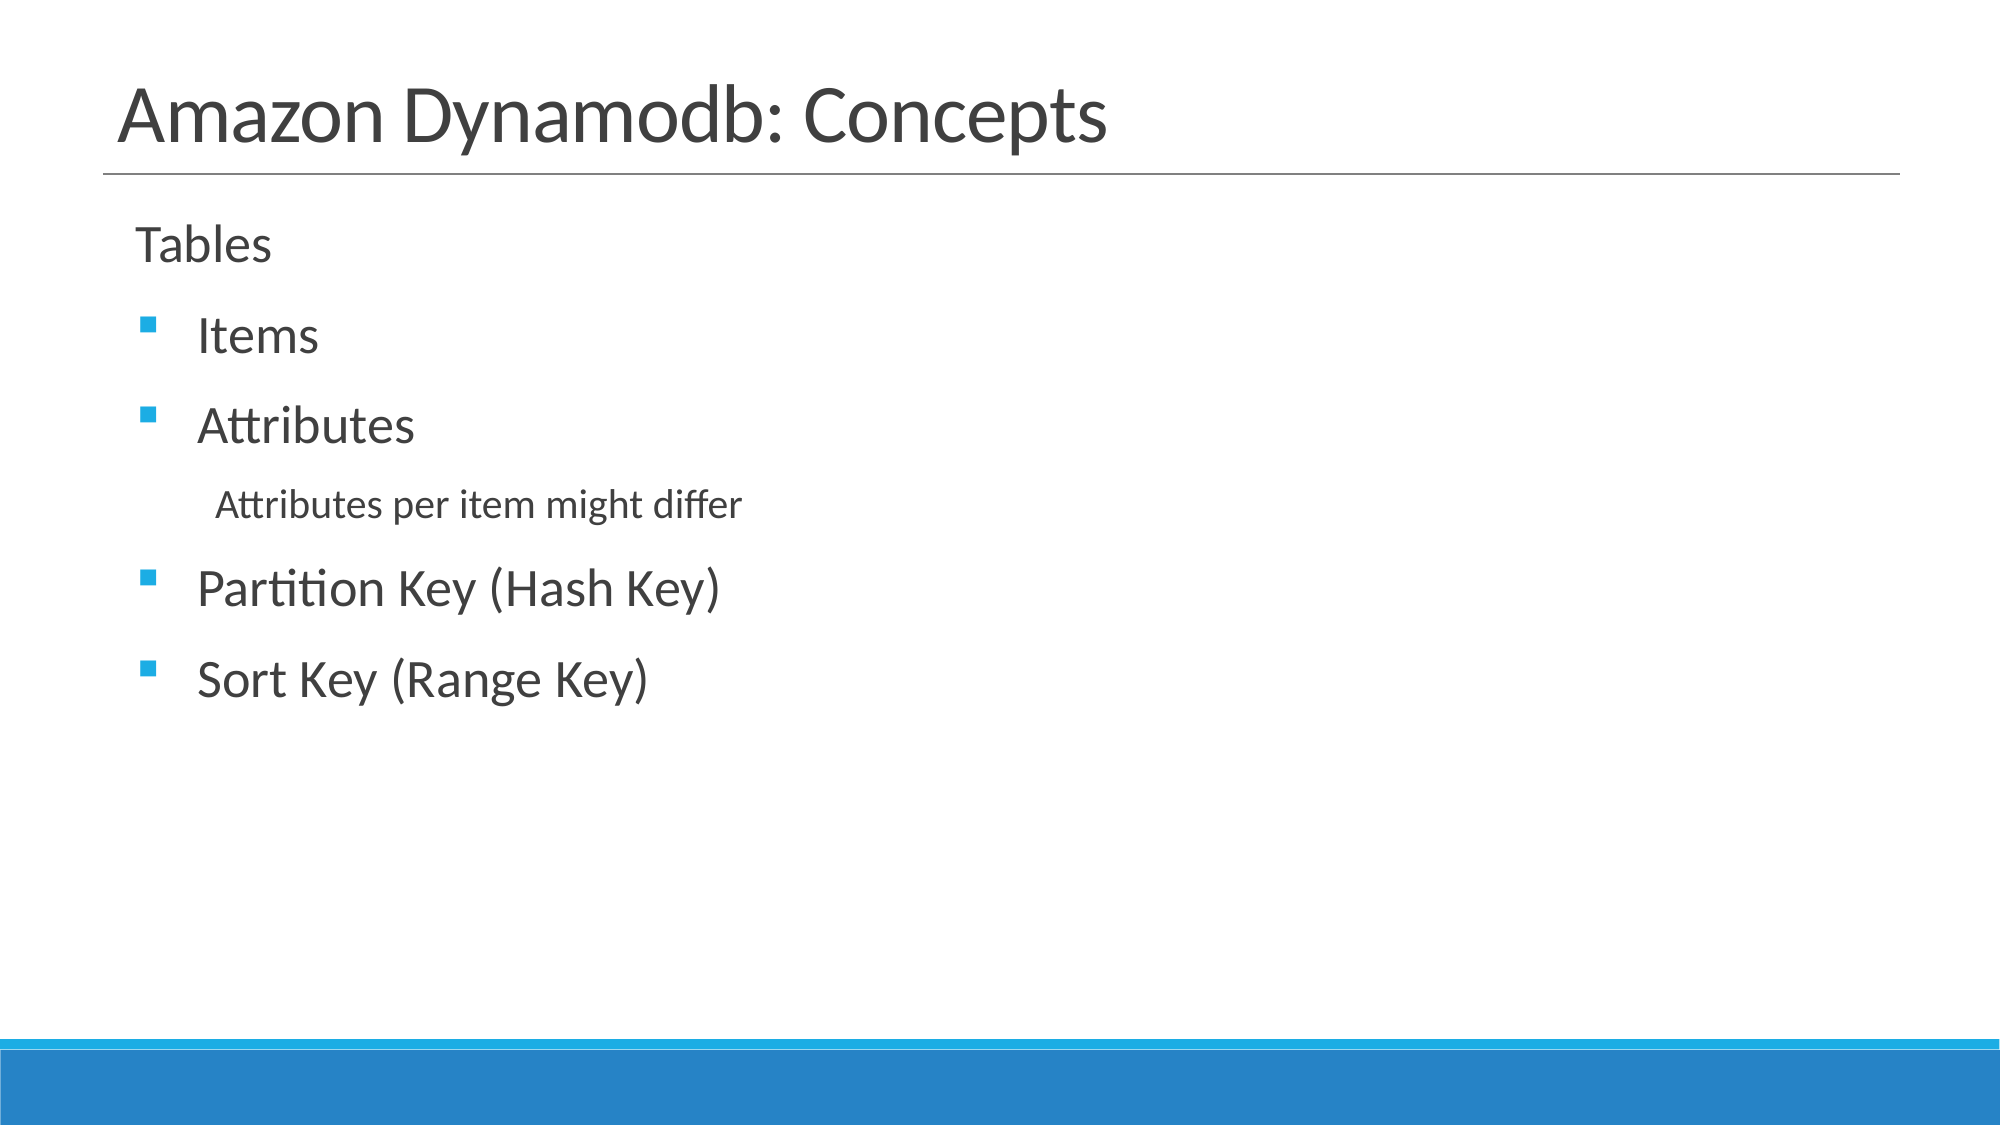

# Amazon Dynamodb: Concepts
Tables
Items
Attributes
Attributes per item might differ
Partition Key (Hash Key)
Sort Key (Range Key)